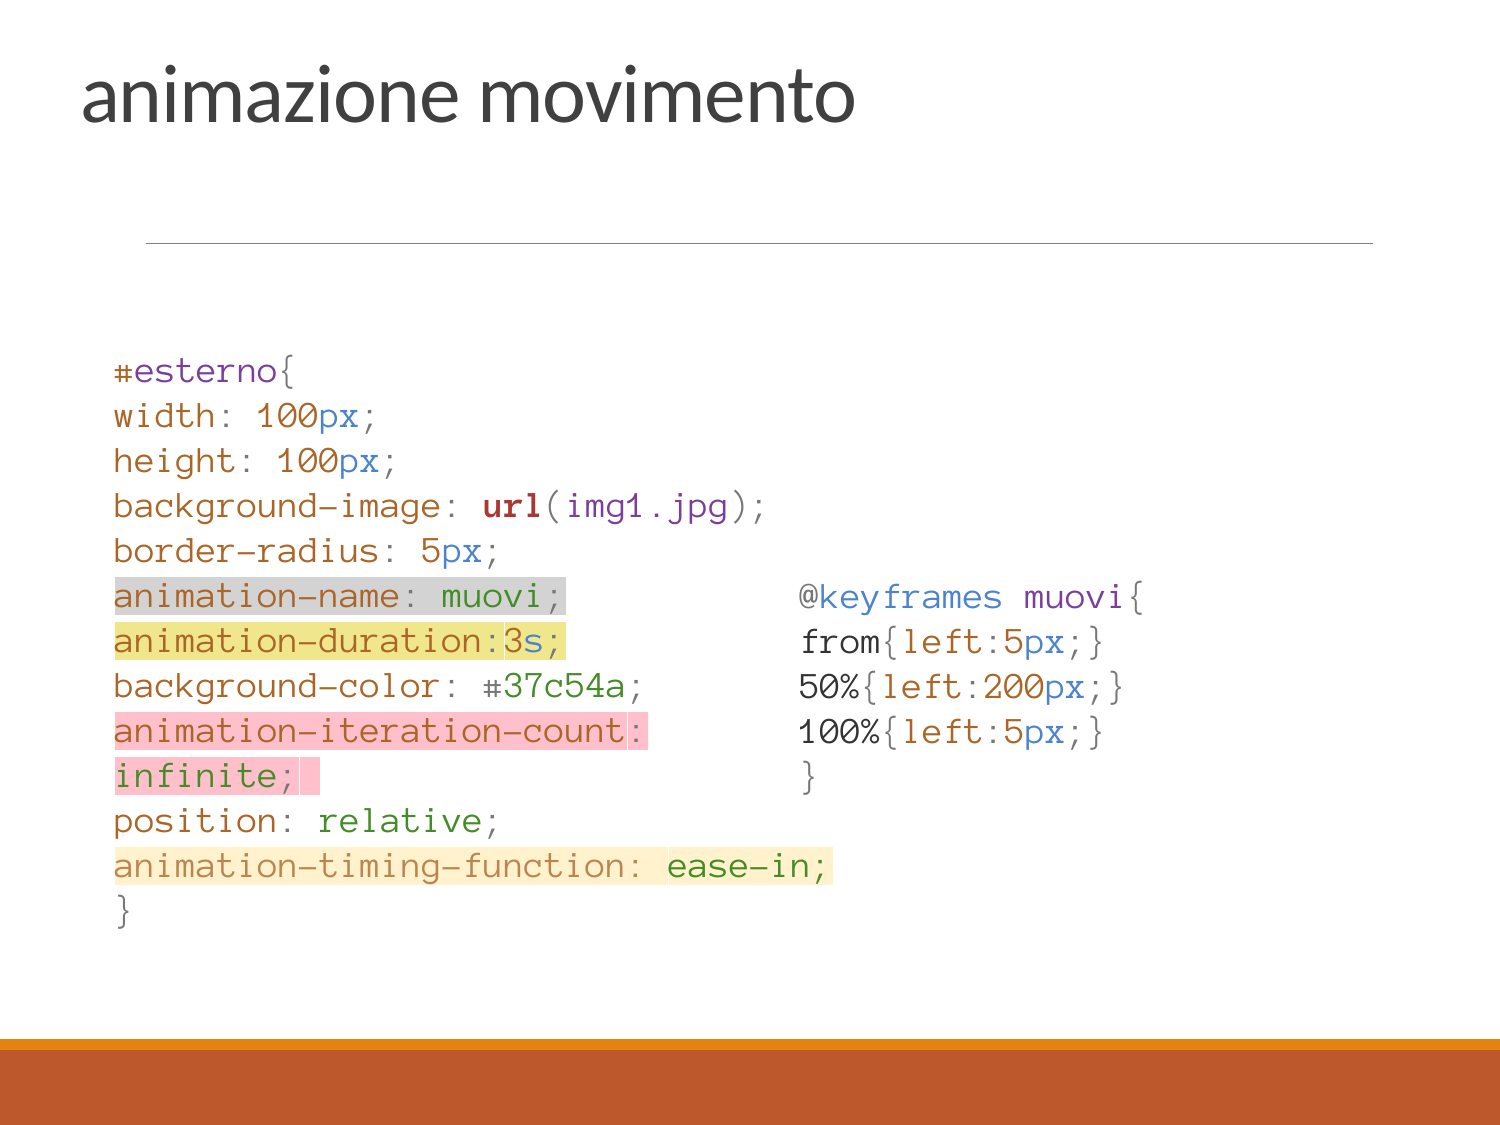

# animazione movimento
#esterno{
width: 100px;
height: 100px;
background-image: url(img1.jpg);
border-radius: 5px;
animation-name: muovi;
animation-duration:3s;
background-color: #37c54a;
animation-iteration-count: infinite;
position: relative;
animation-timing-function: ease-in;
}
@keyframes muovi{
from{left:5px;}
50%{left:200px;}
100%{left:5px;}
}